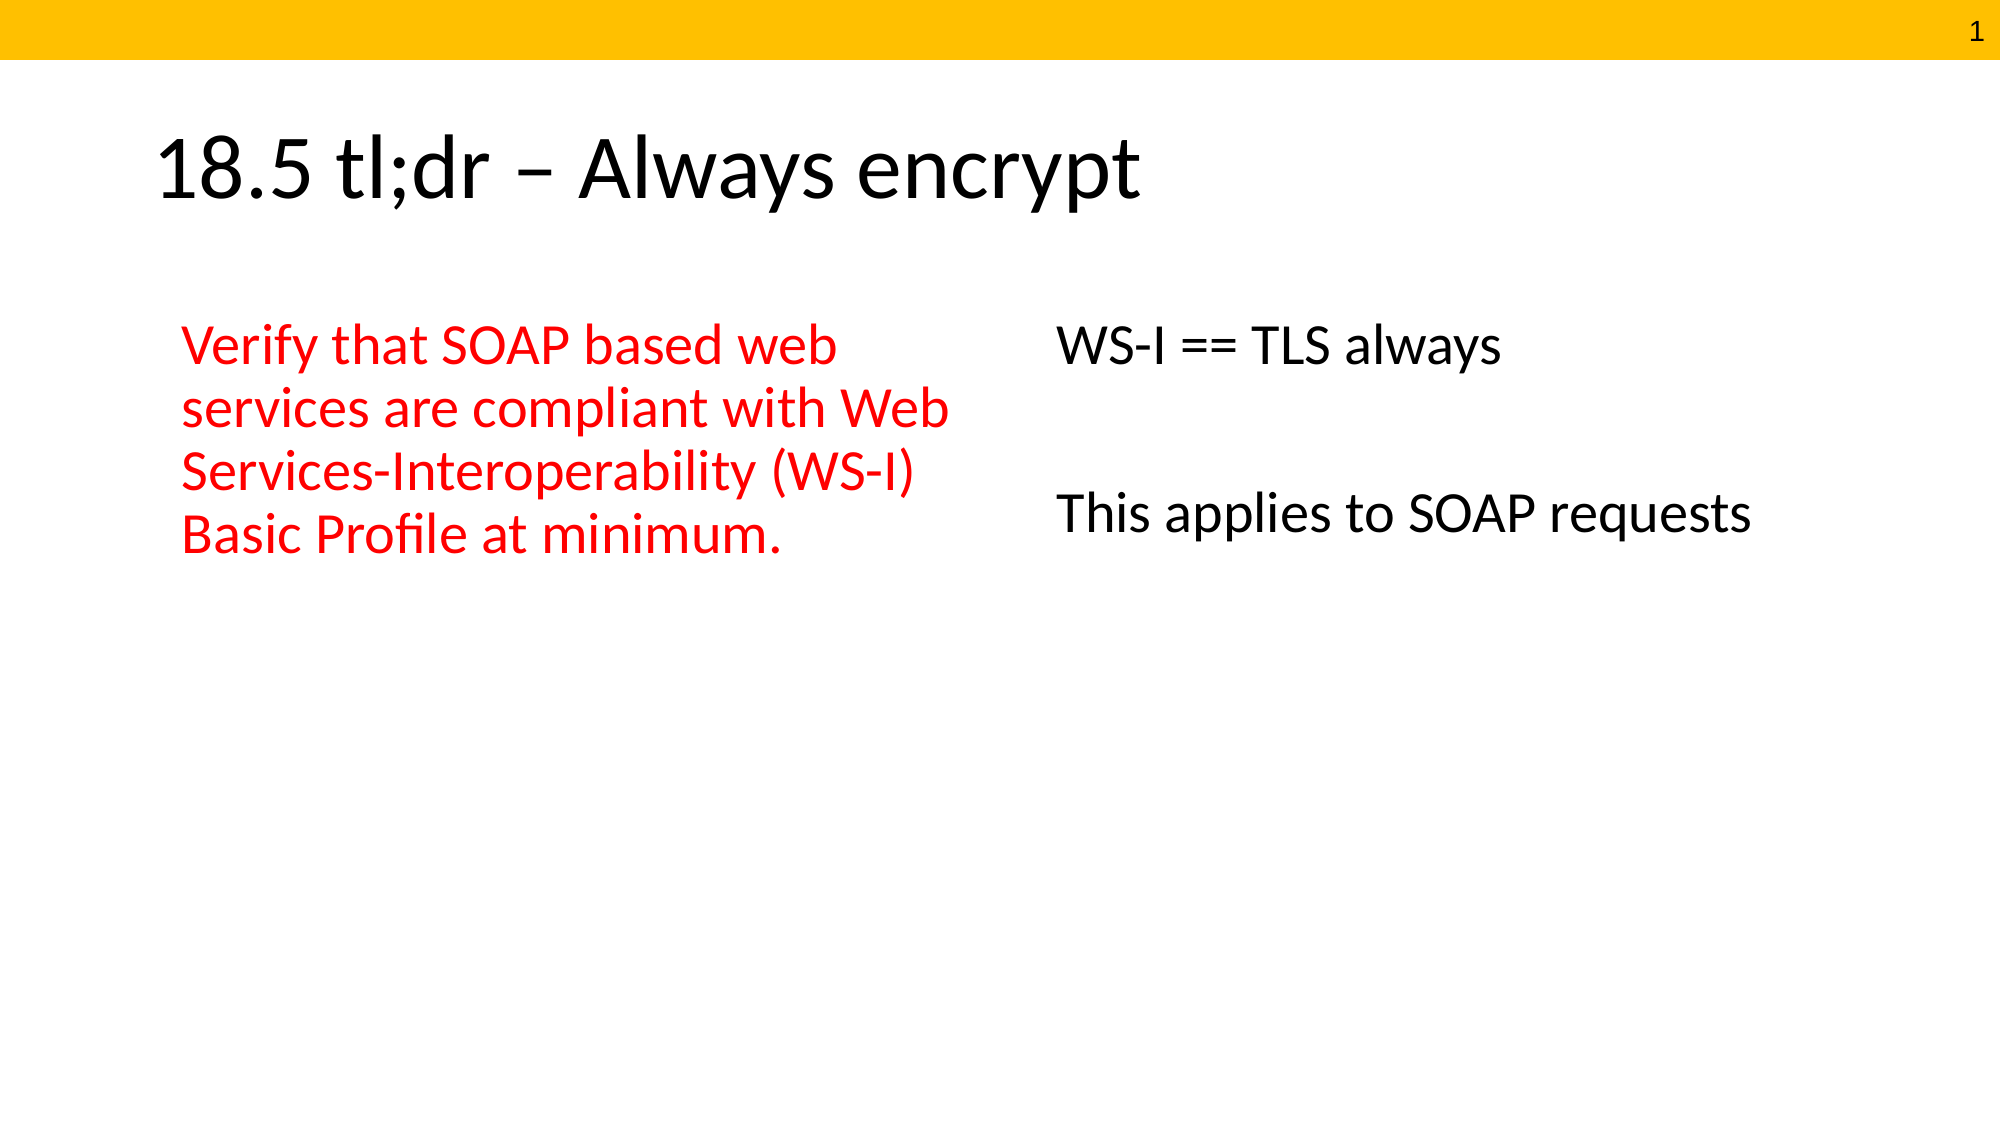

# 18.5 tl;dr – Always encrypt
Verify that SOAP based web services are compliant with Web Services-Interoperability (WS-I) Basic Profile at minimum.

WS-I == TLS always

This applies to SOAP requests